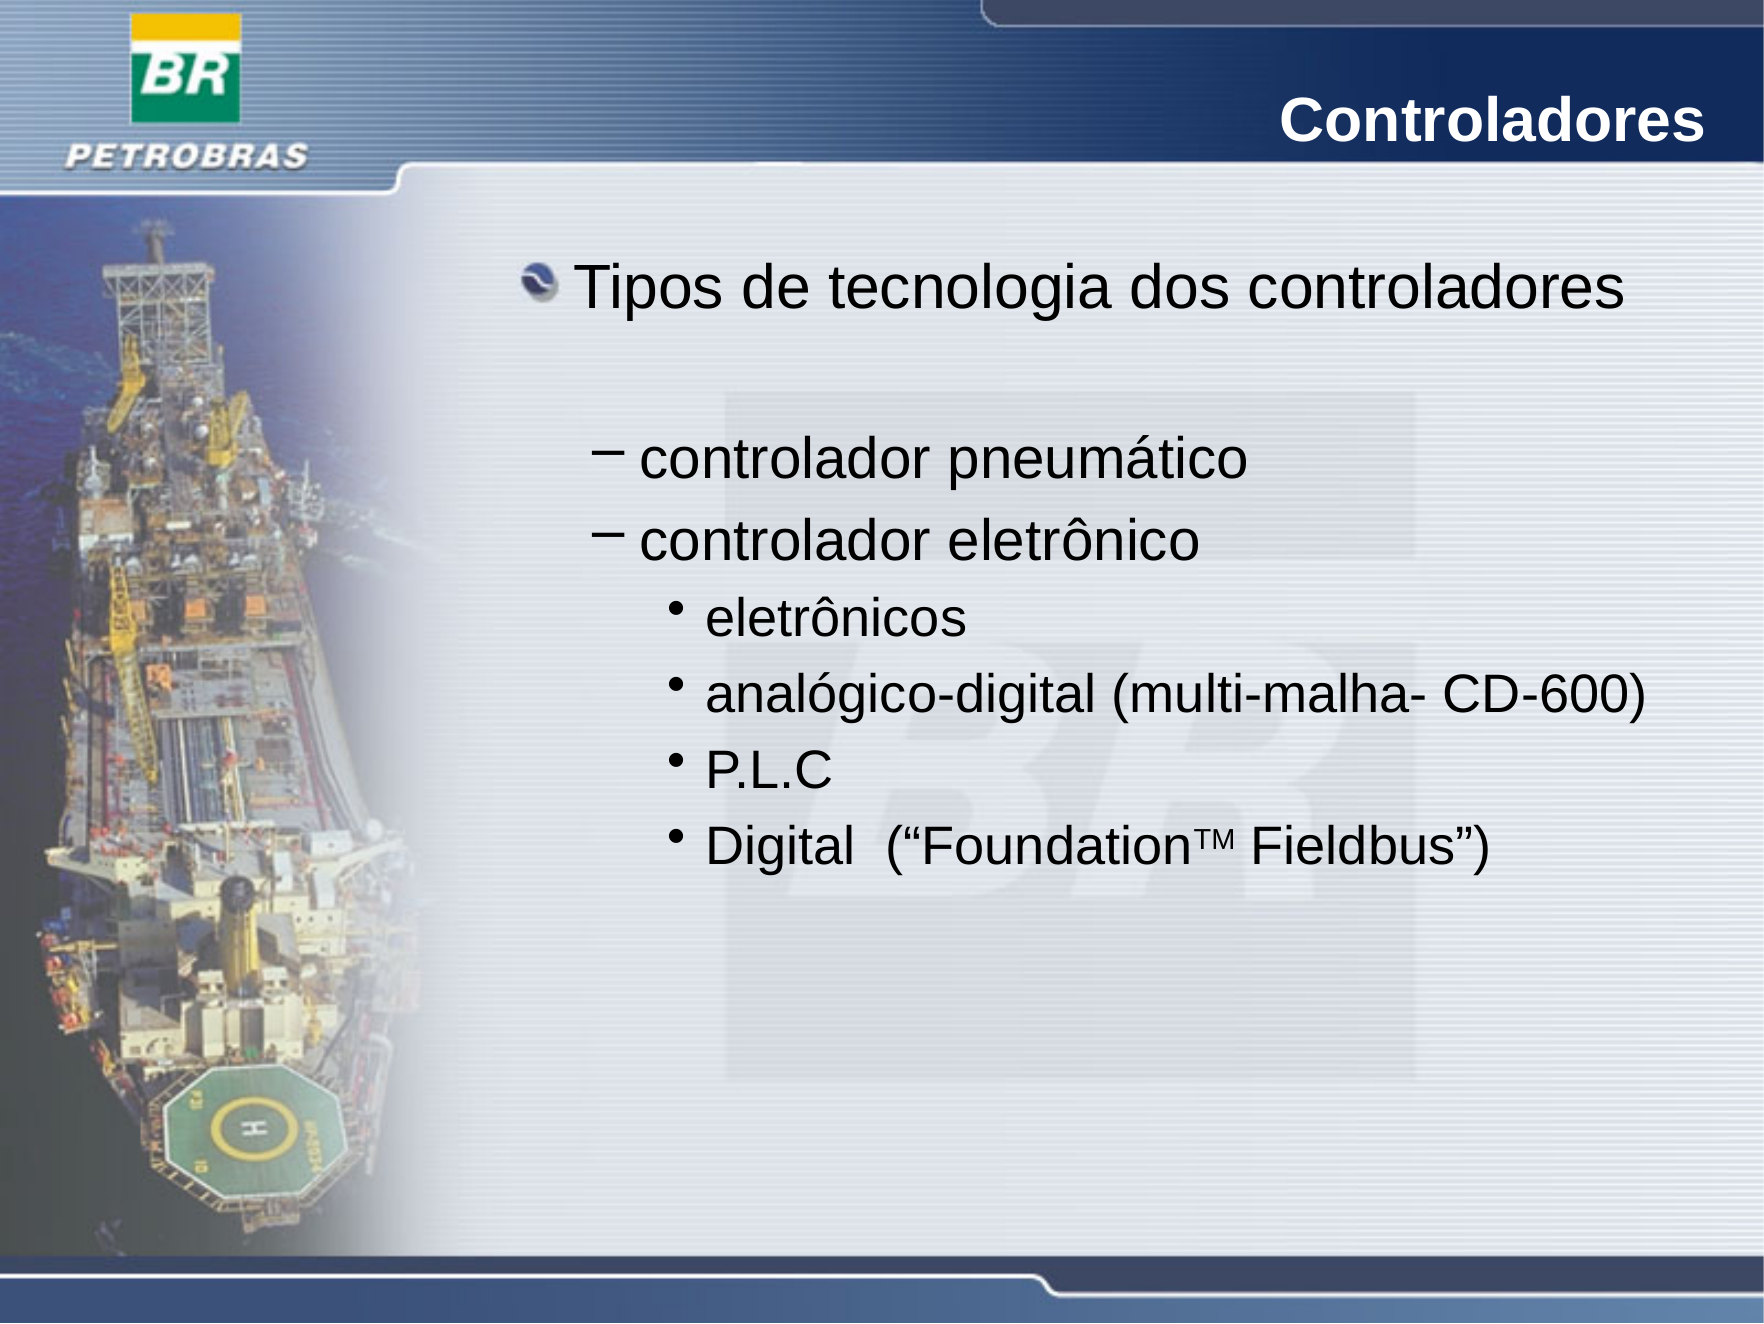

# Controladores
Tipos de tecnologia dos controladores

controlador pneumático
controlador eletrônico
eletrônicos
analógico-digital (multi-malha- CD-600)
P.L.C
Digital  (“FoundationTM Fieldbus”)